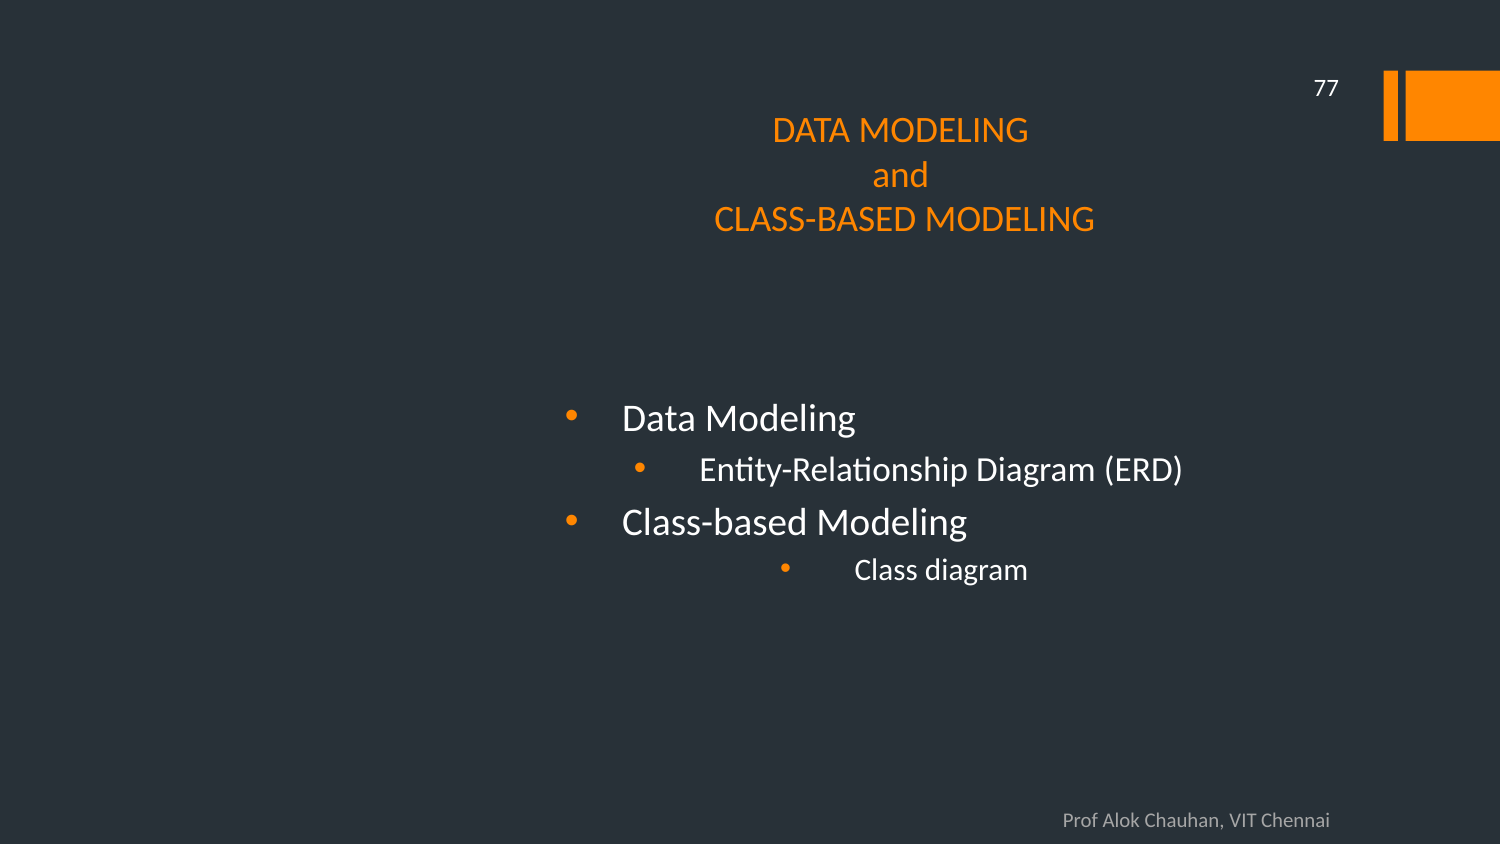

77
# DATA MODELING and CLASS-BASED MODELING
Data Modeling
Entity-Relationship Diagram (ERD)
Class-based Modeling
Class diagram

Prof Alok Chauhan, VIT Chennai